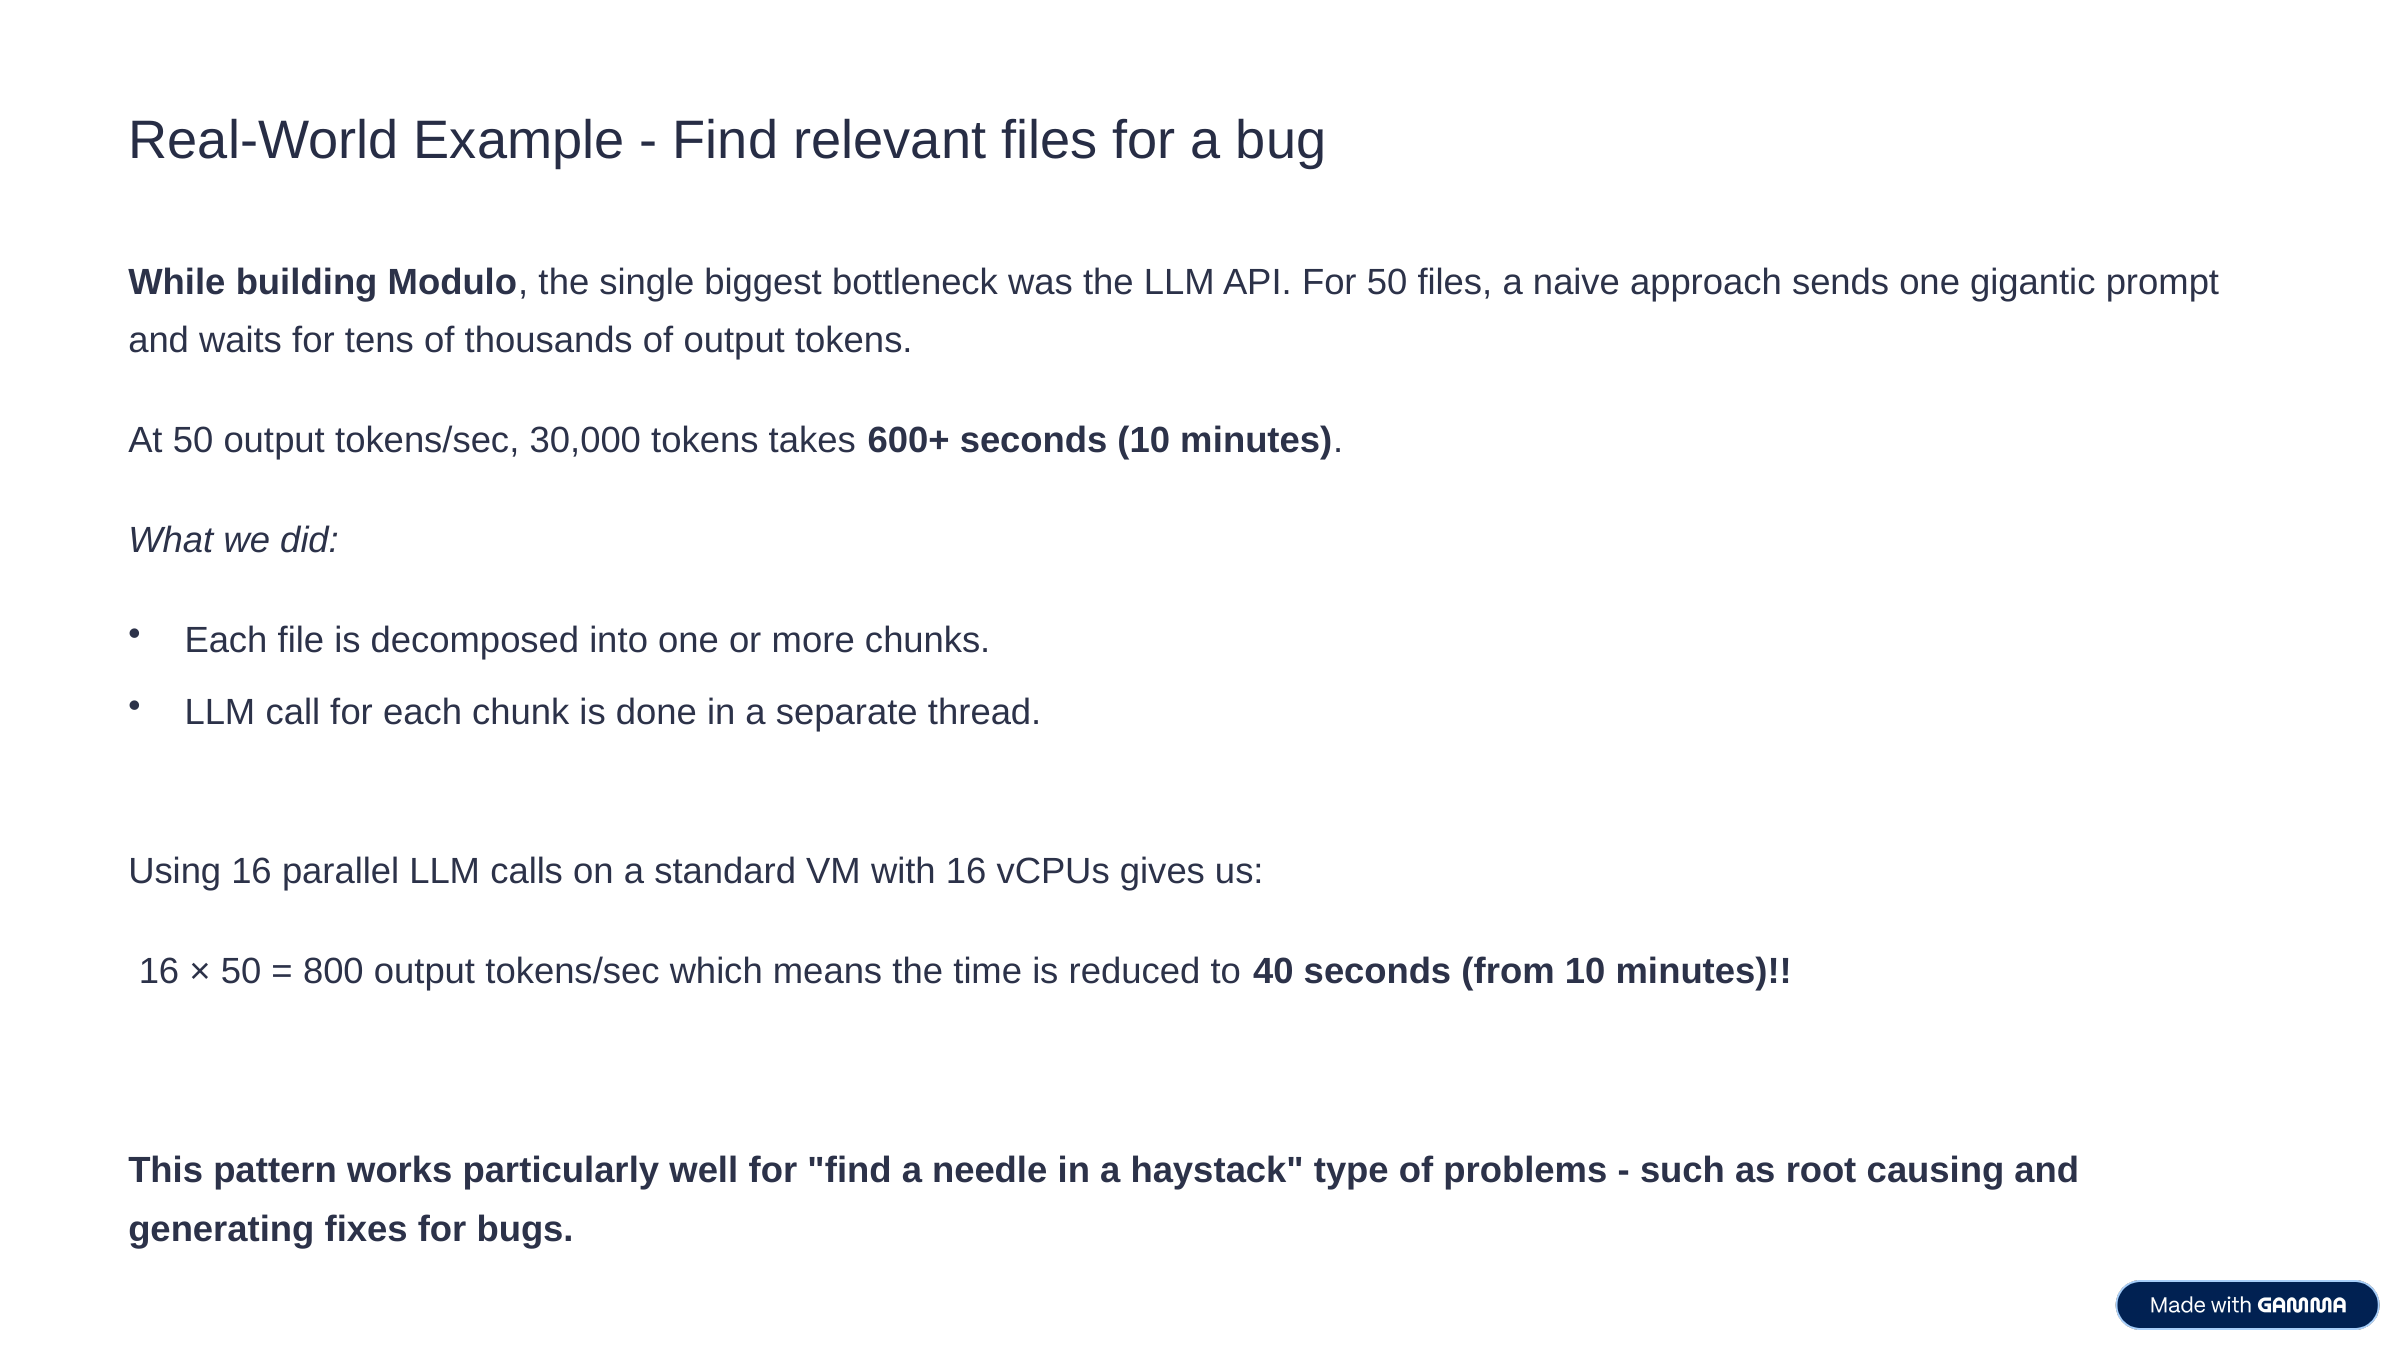

Real-World Example - Find relevant files for a bug
While building Modulo, the single biggest bottleneck was the LLM API. For 50 files, a naive approach sends one gigantic prompt and waits for tens of thousands of output tokens.
At 50 output tokens/sec, 30,000 tokens takes 600+ seconds (10 minutes).
What we did:
Each file is decomposed into one or more chunks.
LLM call for each chunk is done in a separate thread.
Using 16 parallel LLM calls on a standard VM with 16 vCPUs gives us:
 16 × 50 = 800 output tokens/sec which means the time is reduced to 40 seconds (from 10 minutes)!!

This pattern works particularly well for "find a needle in a haystack" type of problems - such as root causing and generating fixes for bugs.